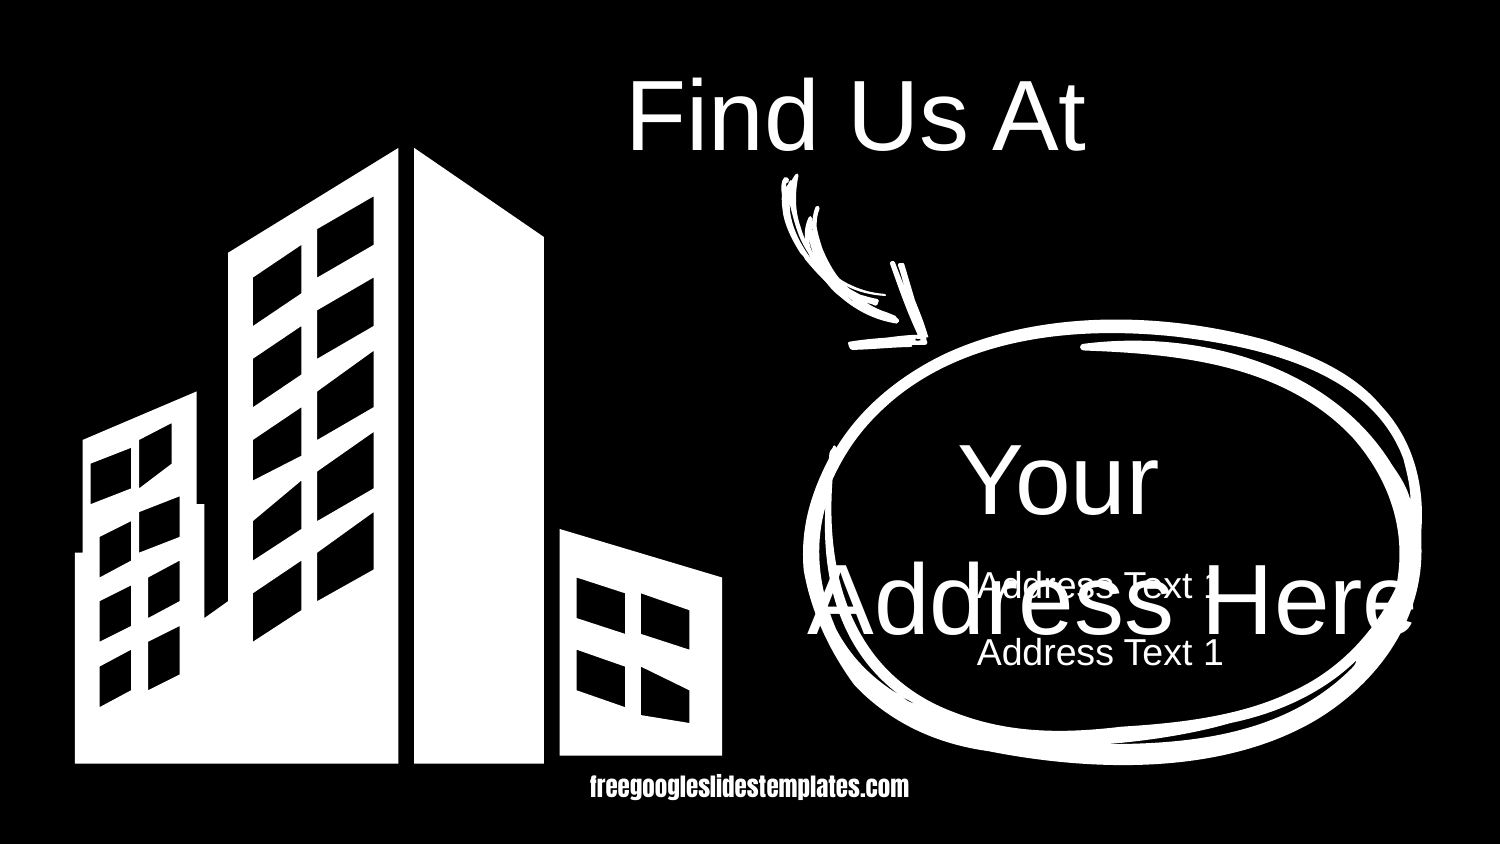

Find Us At

	Your Address Here
Address Text 1
Address Text 1